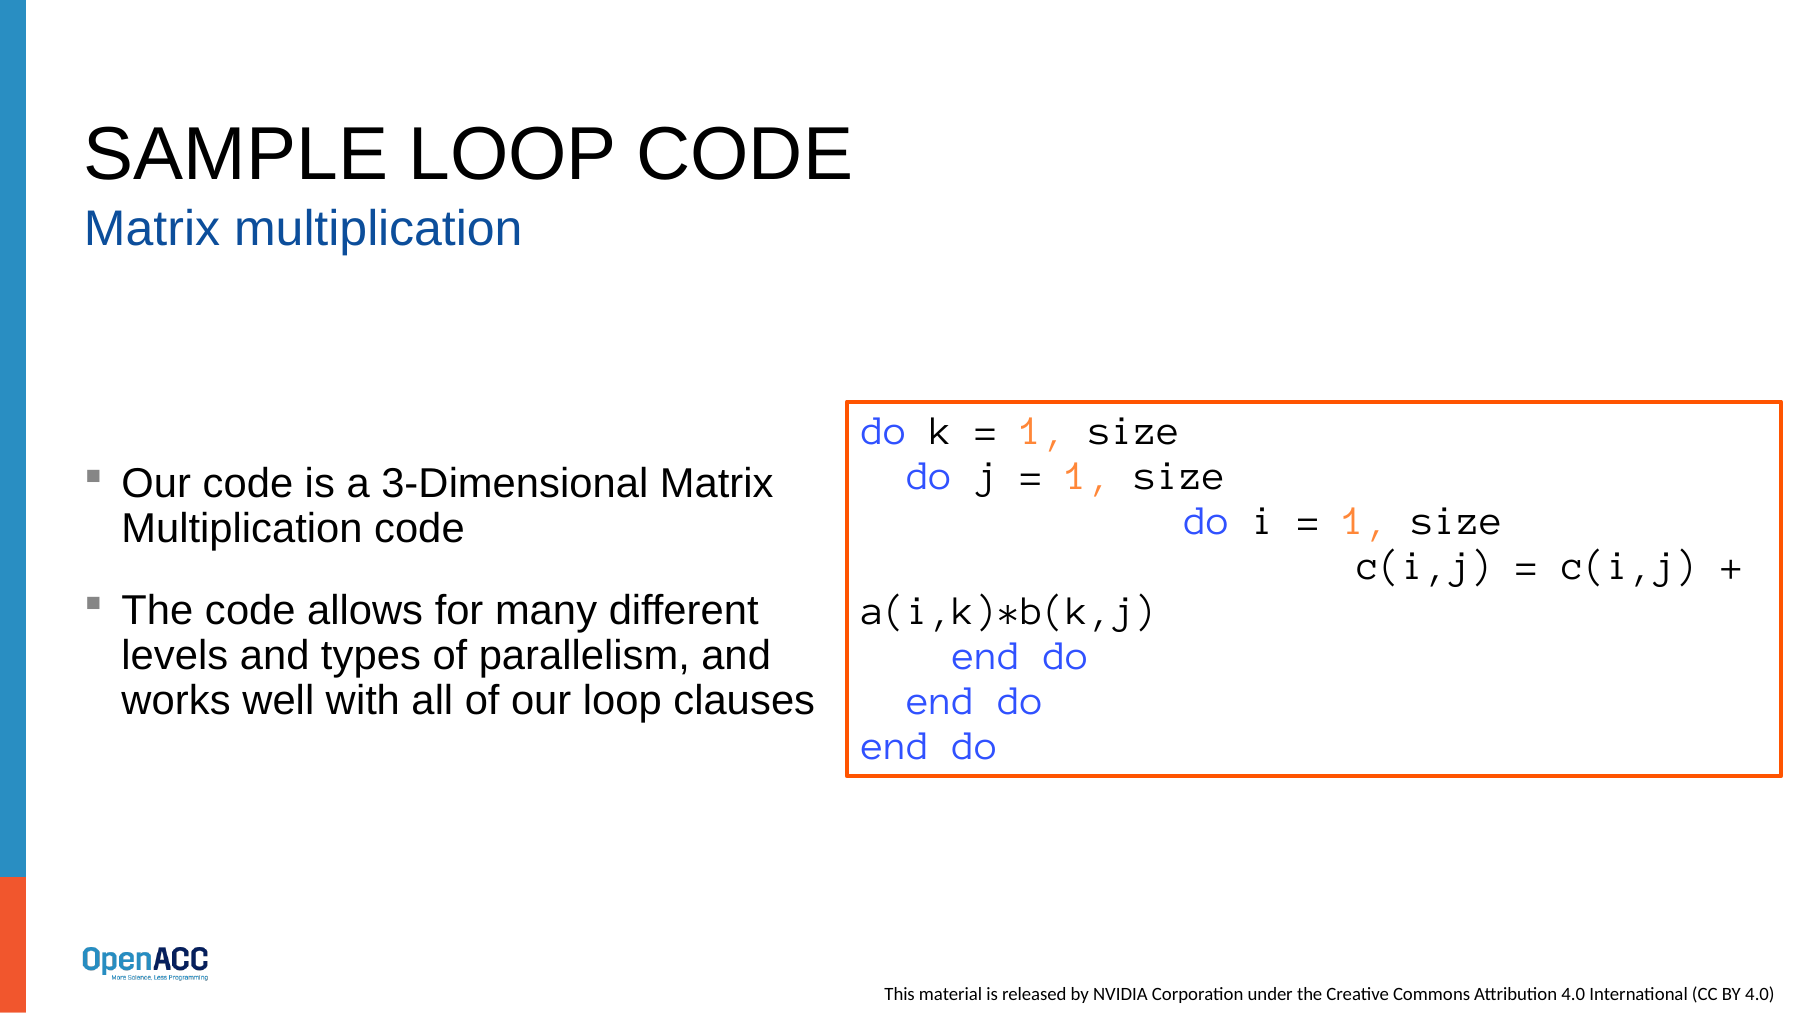

# Sample Loop code
Matrix multiplication
do k = 1, size
  do j = 1, size
		 do i = 1, size
			  c(i,j) = c(i,j) + a(i,k)*b(k,j)
    end do
  end do
end do
Our code is a 3-Dimensional Matrix Multiplication code
The code allows for many different levels and types of parallelism, and works well with all of our loop clauses